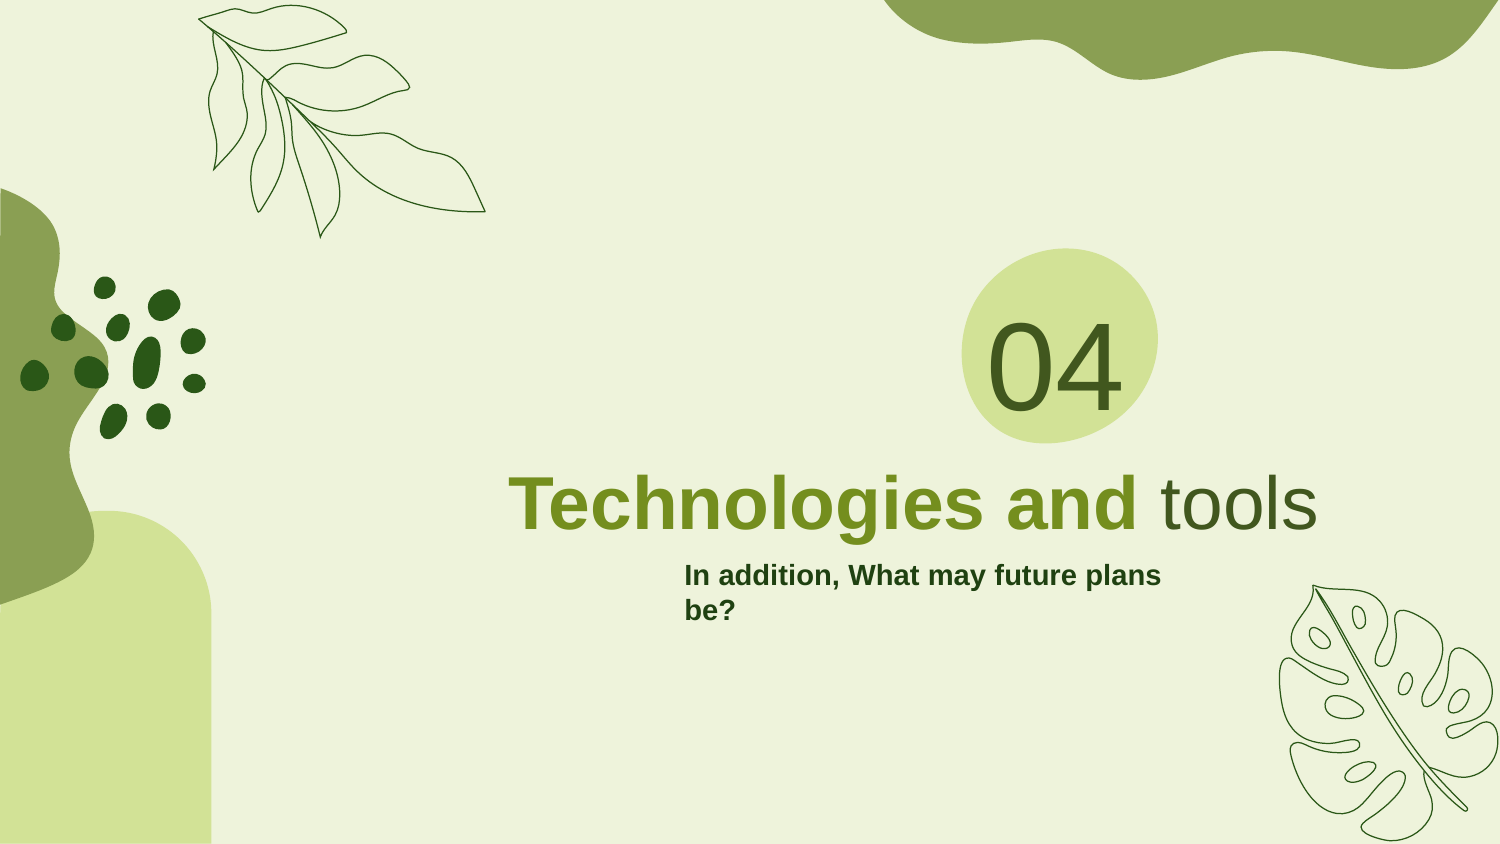

04
# Technologies and tools
In addition, What may future plans be?